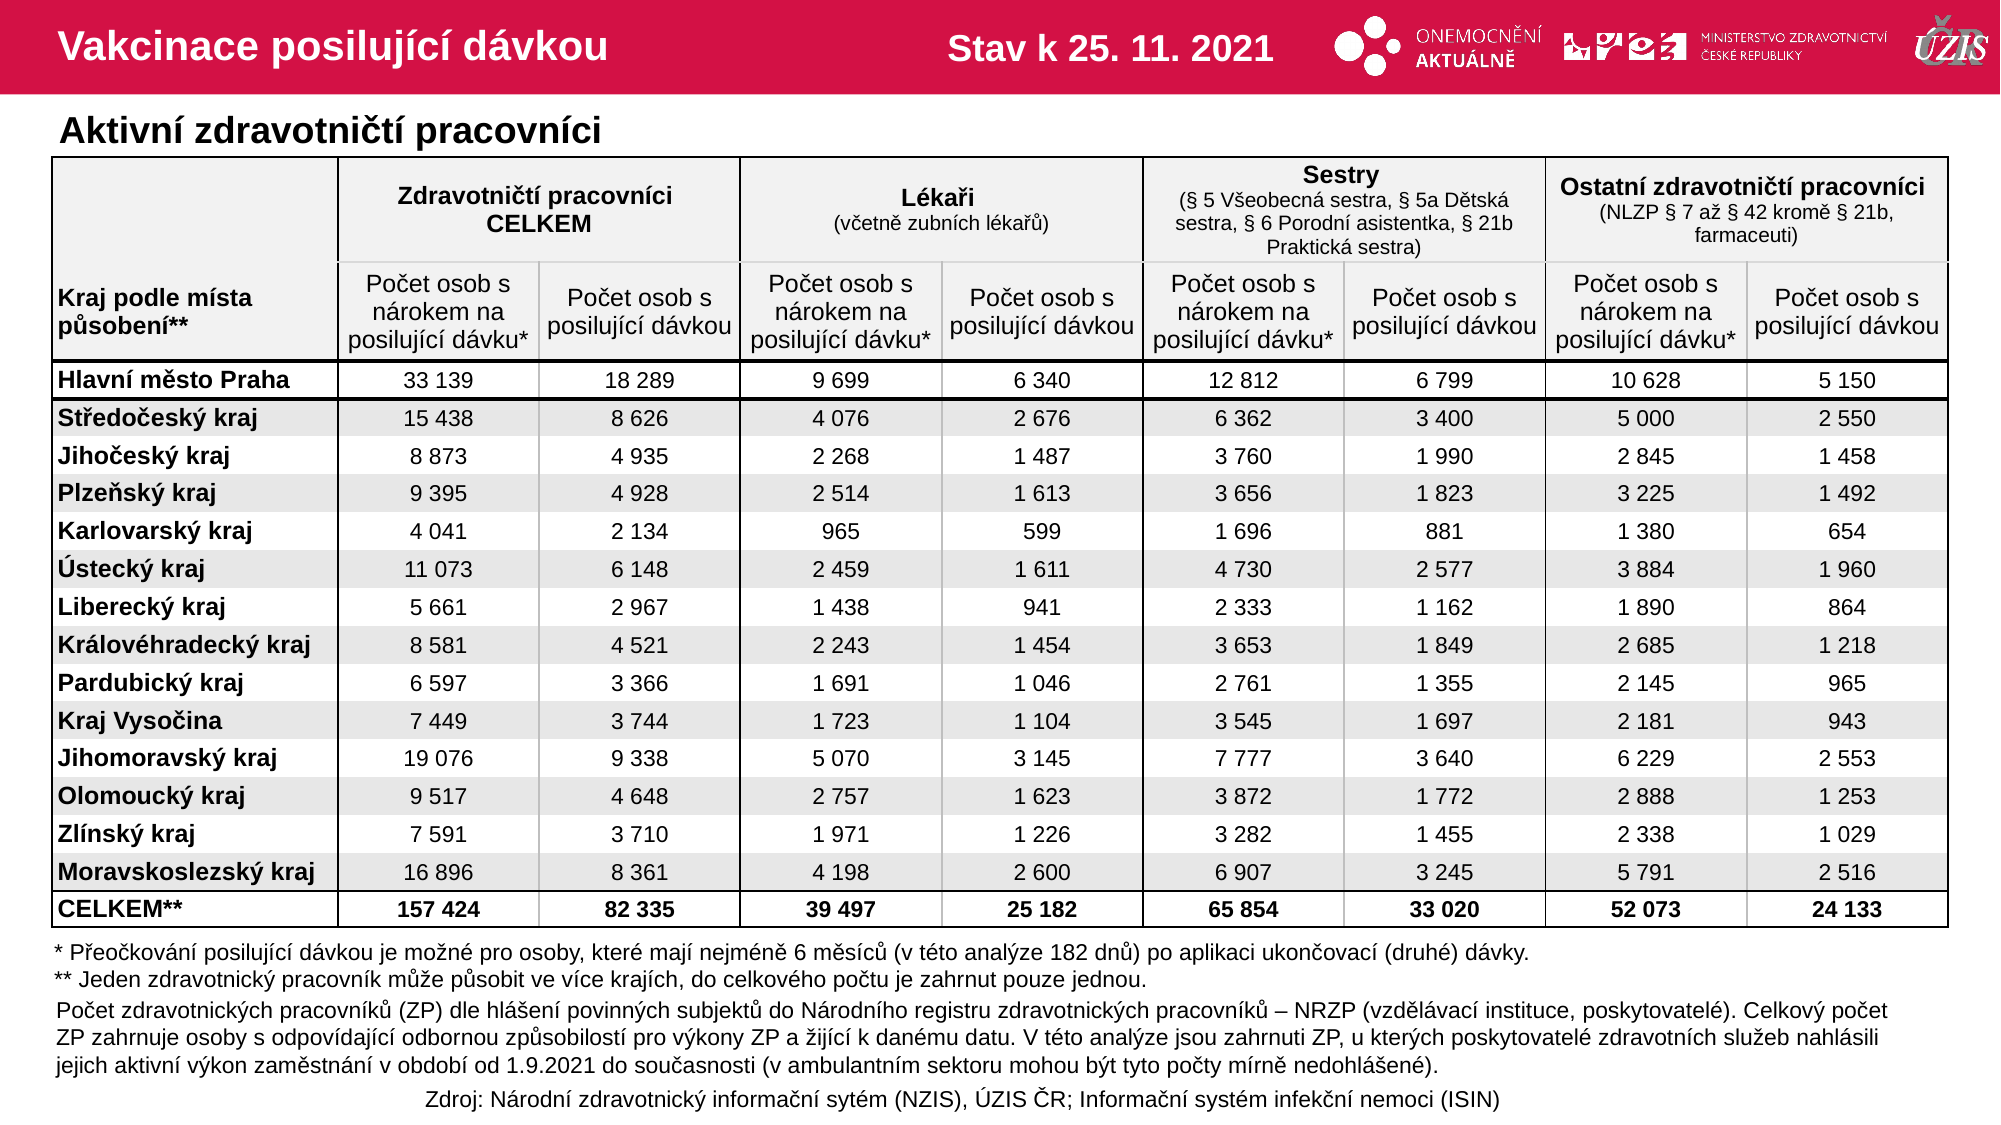

# Vakcinace posilující dávkou
Stav k 25. 11. 2021
Aktivní zdravotničtí pracovníci
|  | Zdravotničtí pracovníci CELKEM |  | Lékaři (včetně zubních lékařů) |  | Sestry (§ 5 Všeobecná sestra, § 5a Dětská sestra, § 6 Porodní asistentka, § 21b Praktická sestra) |  | Ostatní zdravotničtí pracovníci (NLZP § 7 až § 42 kromě § 21b, farmaceuti) |  |
| --- | --- | --- | --- | --- | --- | --- | --- | --- |
| Kraj podle místa působení\*\* | Počet osob s nárokem na posilující dávku\* | Počet osob s posilující dávkou | Počet osob s nárokem na posilující dávku\* | Počet osob s posilující dávkou | Počet osob s nárokem na posilující dávku\* | Počet osob s posilující dávkou | Počet osob s nárokem na posilující dávku\* | Počet osob s posilující dávkou |
| Hlavní město Praha | 33 139 | 18 289 | 9 699 | 6 340 | 12 812 | 6 799 | 10 628 | 5 150 |
| Středočeský kraj | 15 438 | 8 626 | 4 076 | 2 676 | 6 362 | 3 400 | 5 000 | 2 550 |
| Jihočeský kraj | 8 873 | 4 935 | 2 268 | 1 487 | 3 760 | 1 990 | 2 845 | 1 458 |
| Plzeňský kraj | 9 395 | 4 928 | 2 514 | 1 613 | 3 656 | 1 823 | 3 225 | 1 492 |
| Karlovarský kraj | 4 041 | 2 134 | 965 | 599 | 1 696 | 881 | 1 380 | 654 |
| Ústecký kraj | 11 073 | 6 148 | 2 459 | 1 611 | 4 730 | 2 577 | 3 884 | 1 960 |
| Liberecký kraj | 5 661 | 2 967 | 1 438 | 941 | 2 333 | 1 162 | 1 890 | 864 |
| Královéhradecký kraj | 8 581 | 4 521 | 2 243 | 1 454 | 3 653 | 1 849 | 2 685 | 1 218 |
| Pardubický kraj | 6 597 | 3 366 | 1 691 | 1 046 | 2 761 | 1 355 | 2 145 | 965 |
| Kraj Vysočina | 7 449 | 3 744 | 1 723 | 1 104 | 3 545 | 1 697 | 2 181 | 943 |
| Jihomoravský kraj | 19 076 | 9 338 | 5 070 | 3 145 | 7 777 | 3 640 | 6 229 | 2 553 |
| Olomoucký kraj | 9 517 | 4 648 | 2 757 | 1 623 | 3 872 | 1 772 | 2 888 | 1 253 |
| Zlínský kraj | 7 591 | 3 710 | 1 971 | 1 226 | 3 282 | 1 455 | 2 338 | 1 029 |
| Moravskoslezský kraj | 16 896 | 8 361 | 4 198 | 2 600 | 6 907 | 3 245 | 5 791 | 2 516 |
| CELKEM\*\* | 157 424 | 82 335 | 39 497 | 25 182 | 65 854 | 33 020 | 52 073 | 24 133 |
* Přeočkování posilující dávkou je možné pro osoby, které mají nejméně 6 měsíců (v této analýze 182 dnů) po aplikaci ukončovací (druhé) dávky.
** Jeden zdravotnický pracovník může působit ve více krajích, do celkového počtu je zahrnut pouze jednou.
Počet zdravotnických pracovníků (ZP) dle hlášení povinných subjektů do Národního registru zdravotnických pracovníků – NRZP (vzdělávací instituce, poskytovatelé). Celkový počet ZP zahrnuje osoby s odpovídající odbornou způsobilostí pro výkony ZP a žijící k danému datu. V této analýze jsou zahrnuti ZP, u kterých poskytovatelé zdravotních služeb nahlásili jejich aktivní výkon zaměstnání v období od 1.9.2021 do současnosti (v ambulantním sektoru mohou být tyto počty mírně nedohlášené).
Zdroj: Národní zdravotnický informační sytém (NZIS), ÚZIS ČR; Informační systém infekční nemoci (ISIN)